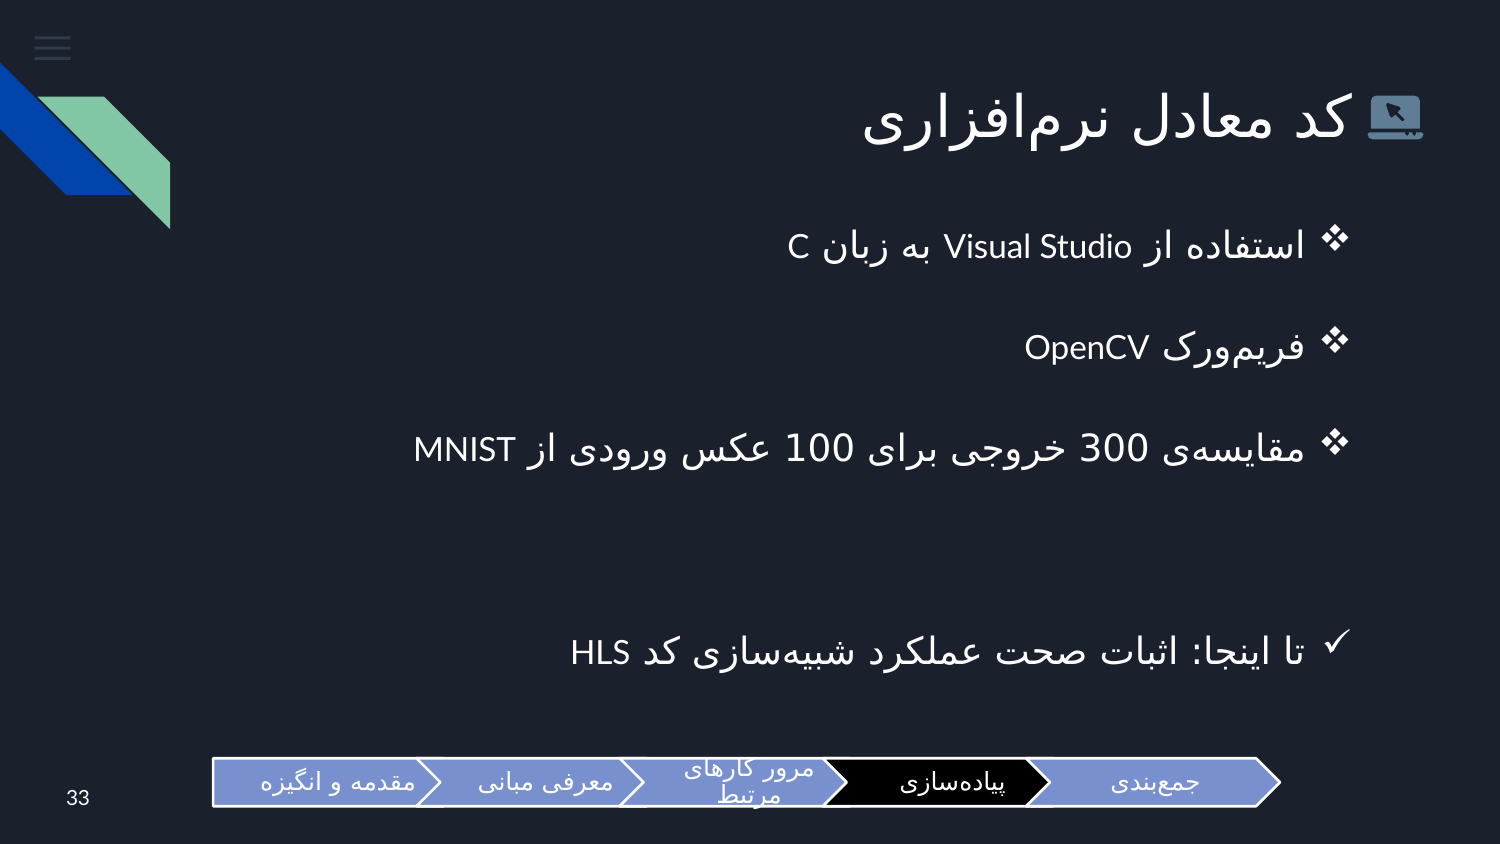

# کد معادل نرم‌افزاری

استفاده از Visual Studio به زبان C
فریم‌ورک OpenCV
مقایسه‌ی 300 خروجی برای 100 عکس ورودی از MNIST

تا اینجا: اثبات صحت عملکرد شبیه‌سازی کد HLS
مقدمه و انگیزه
معرفی مبانی
مرور کارهای مرتبط
پیاده‌سازی
جمع‌بندی
33